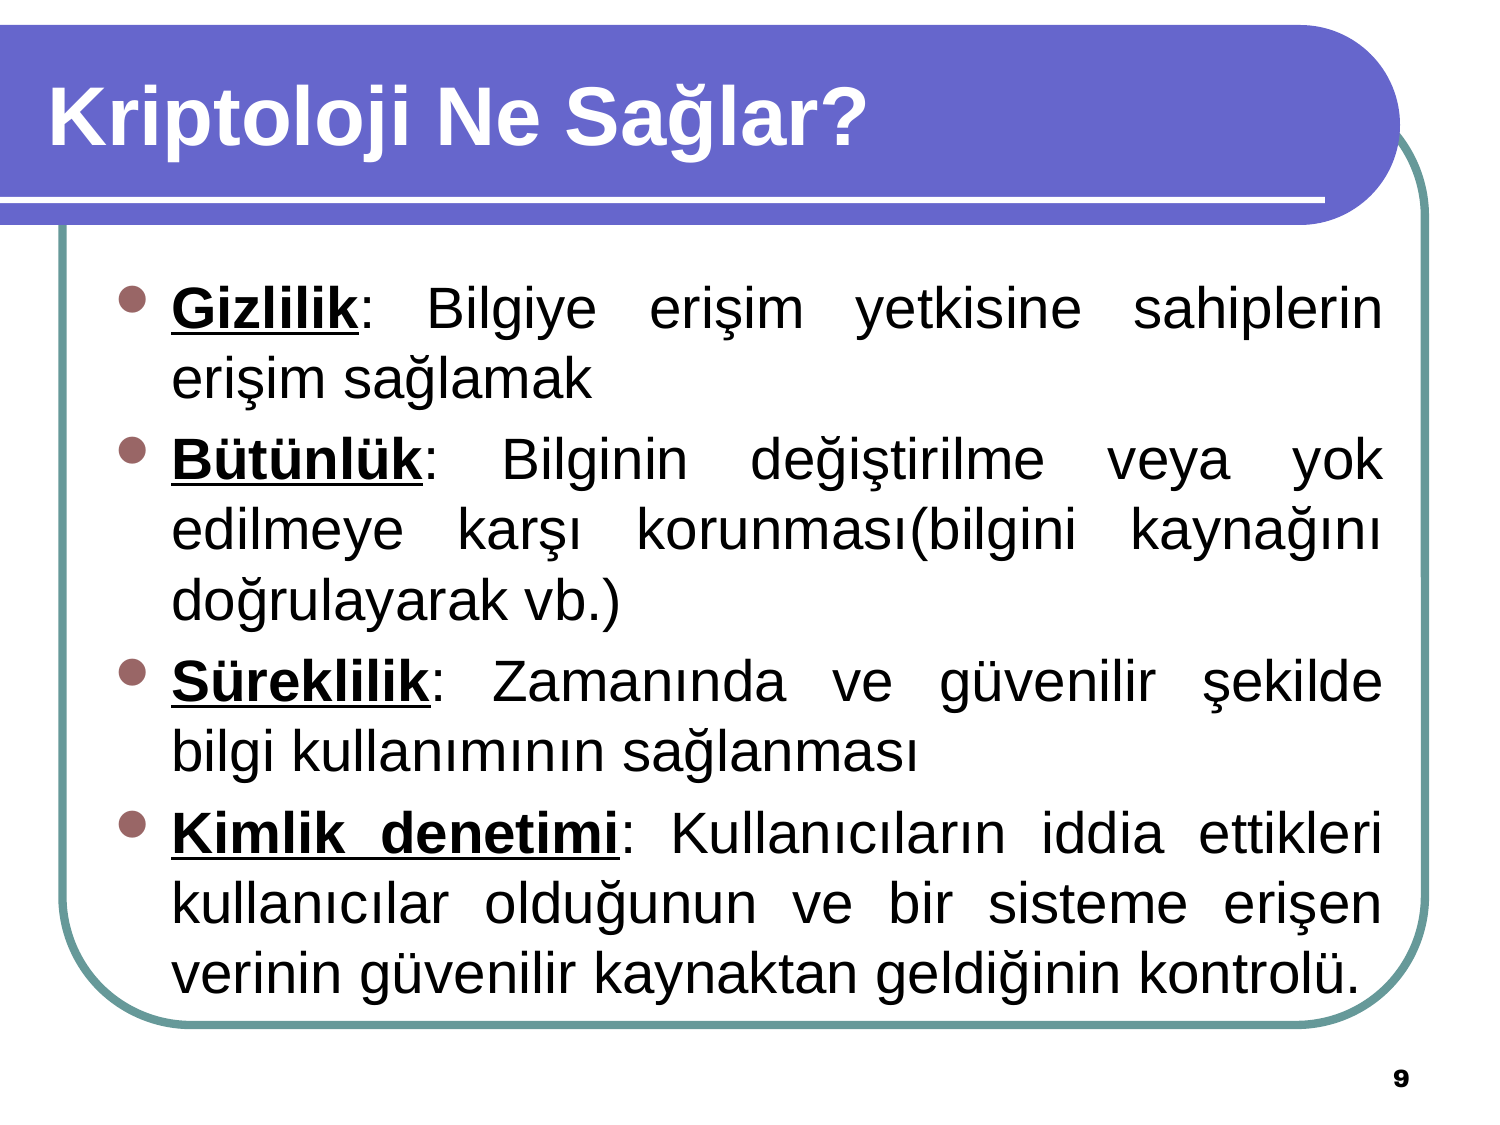

# Kriptoloji Ne Sağlar?
Gizlilik: Bilgiye erişim yetkisine sahiplerin erişim sağlamak
Bütünlük: Bilginin değiştirilme veya yok edilmeye karşı korunması(bilgini kaynağını doğrulayarak vb.)
Süreklilik: Zamanında ve güvenilir şekilde bilgi kullanımının sağlanması
Kimlik denetimi: Kullanıcıların iddia ettikleri kullanıcılar olduğunun ve bir sisteme erişen verinin güvenilir kaynaktan geldiğinin kontrolü.

9